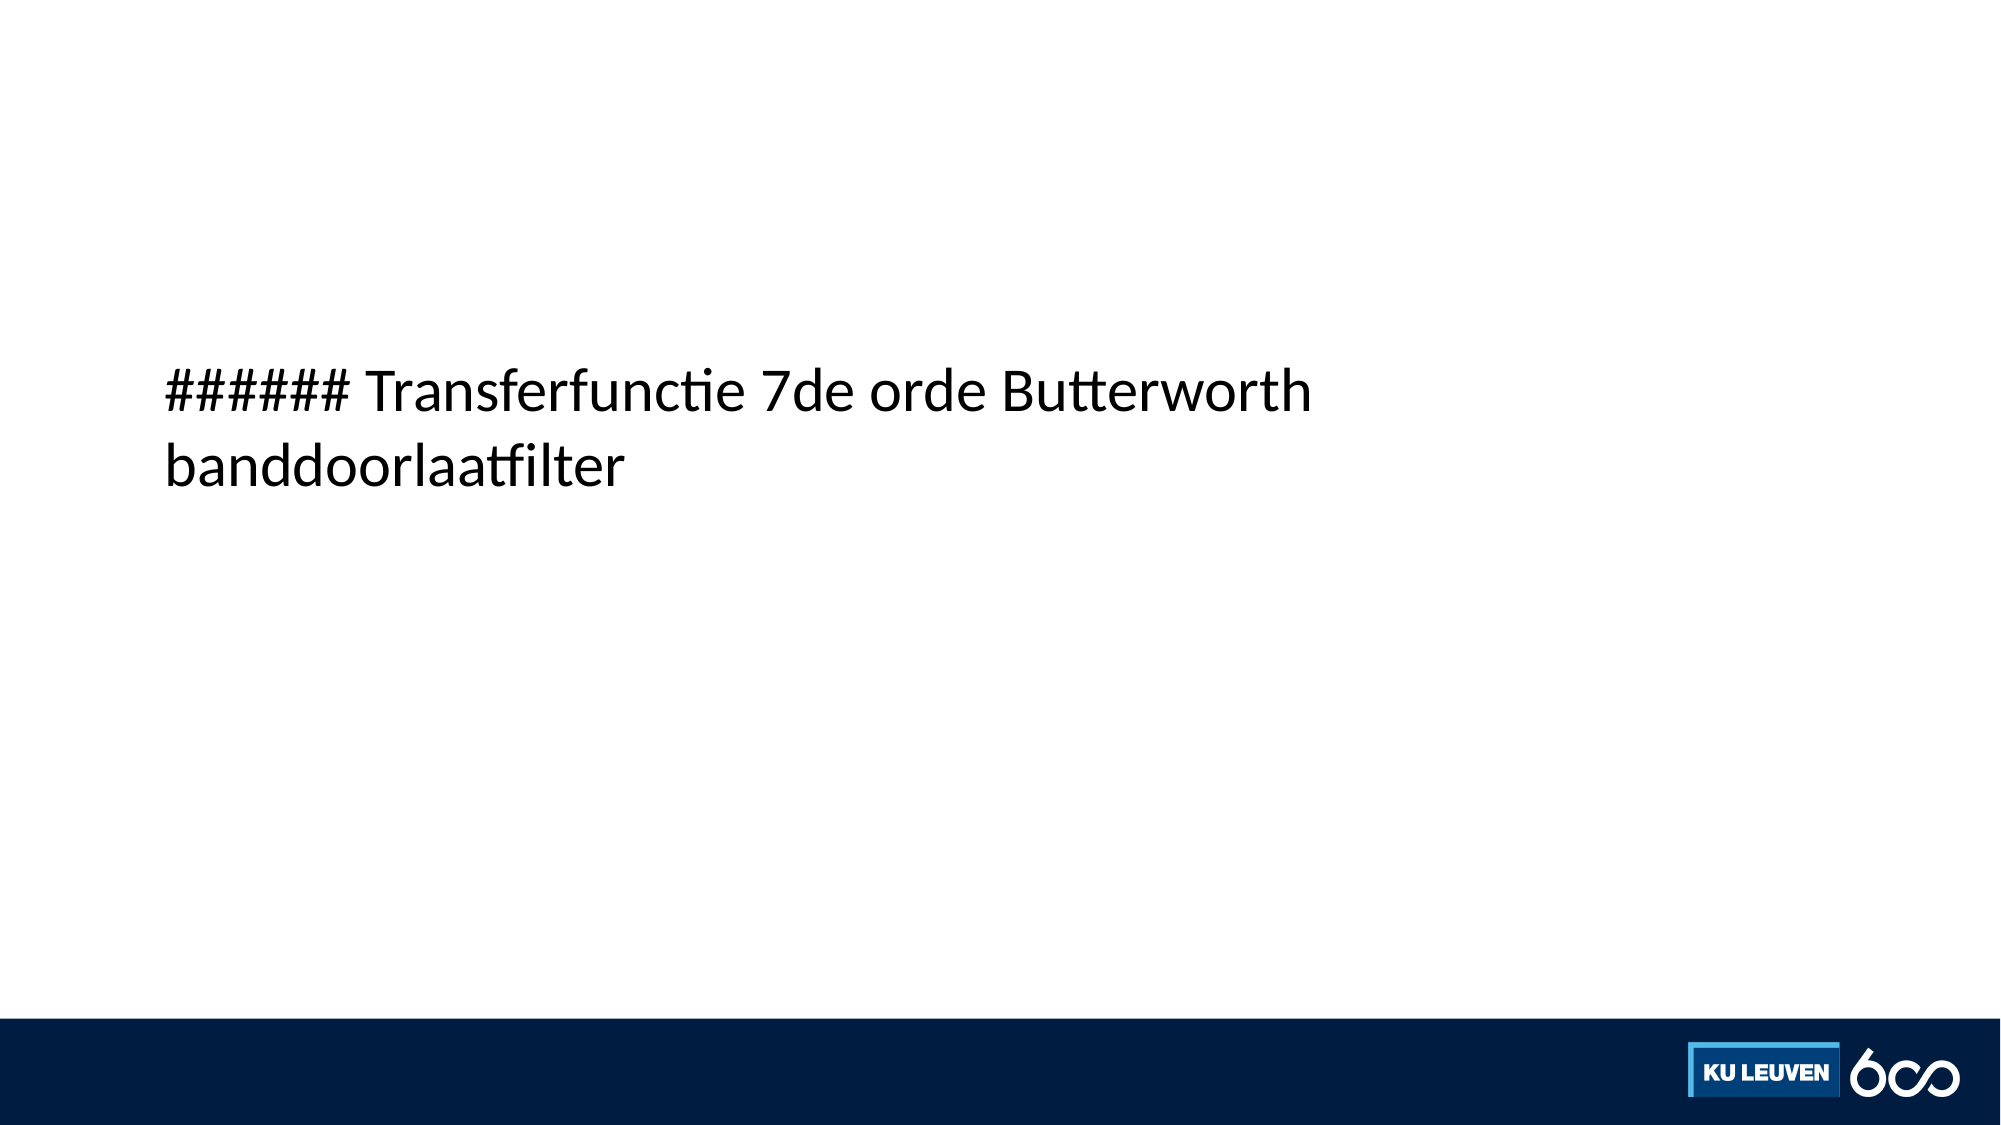

#
###### Transferfunctie 7de orde Butterworth banddoorlaatfilter